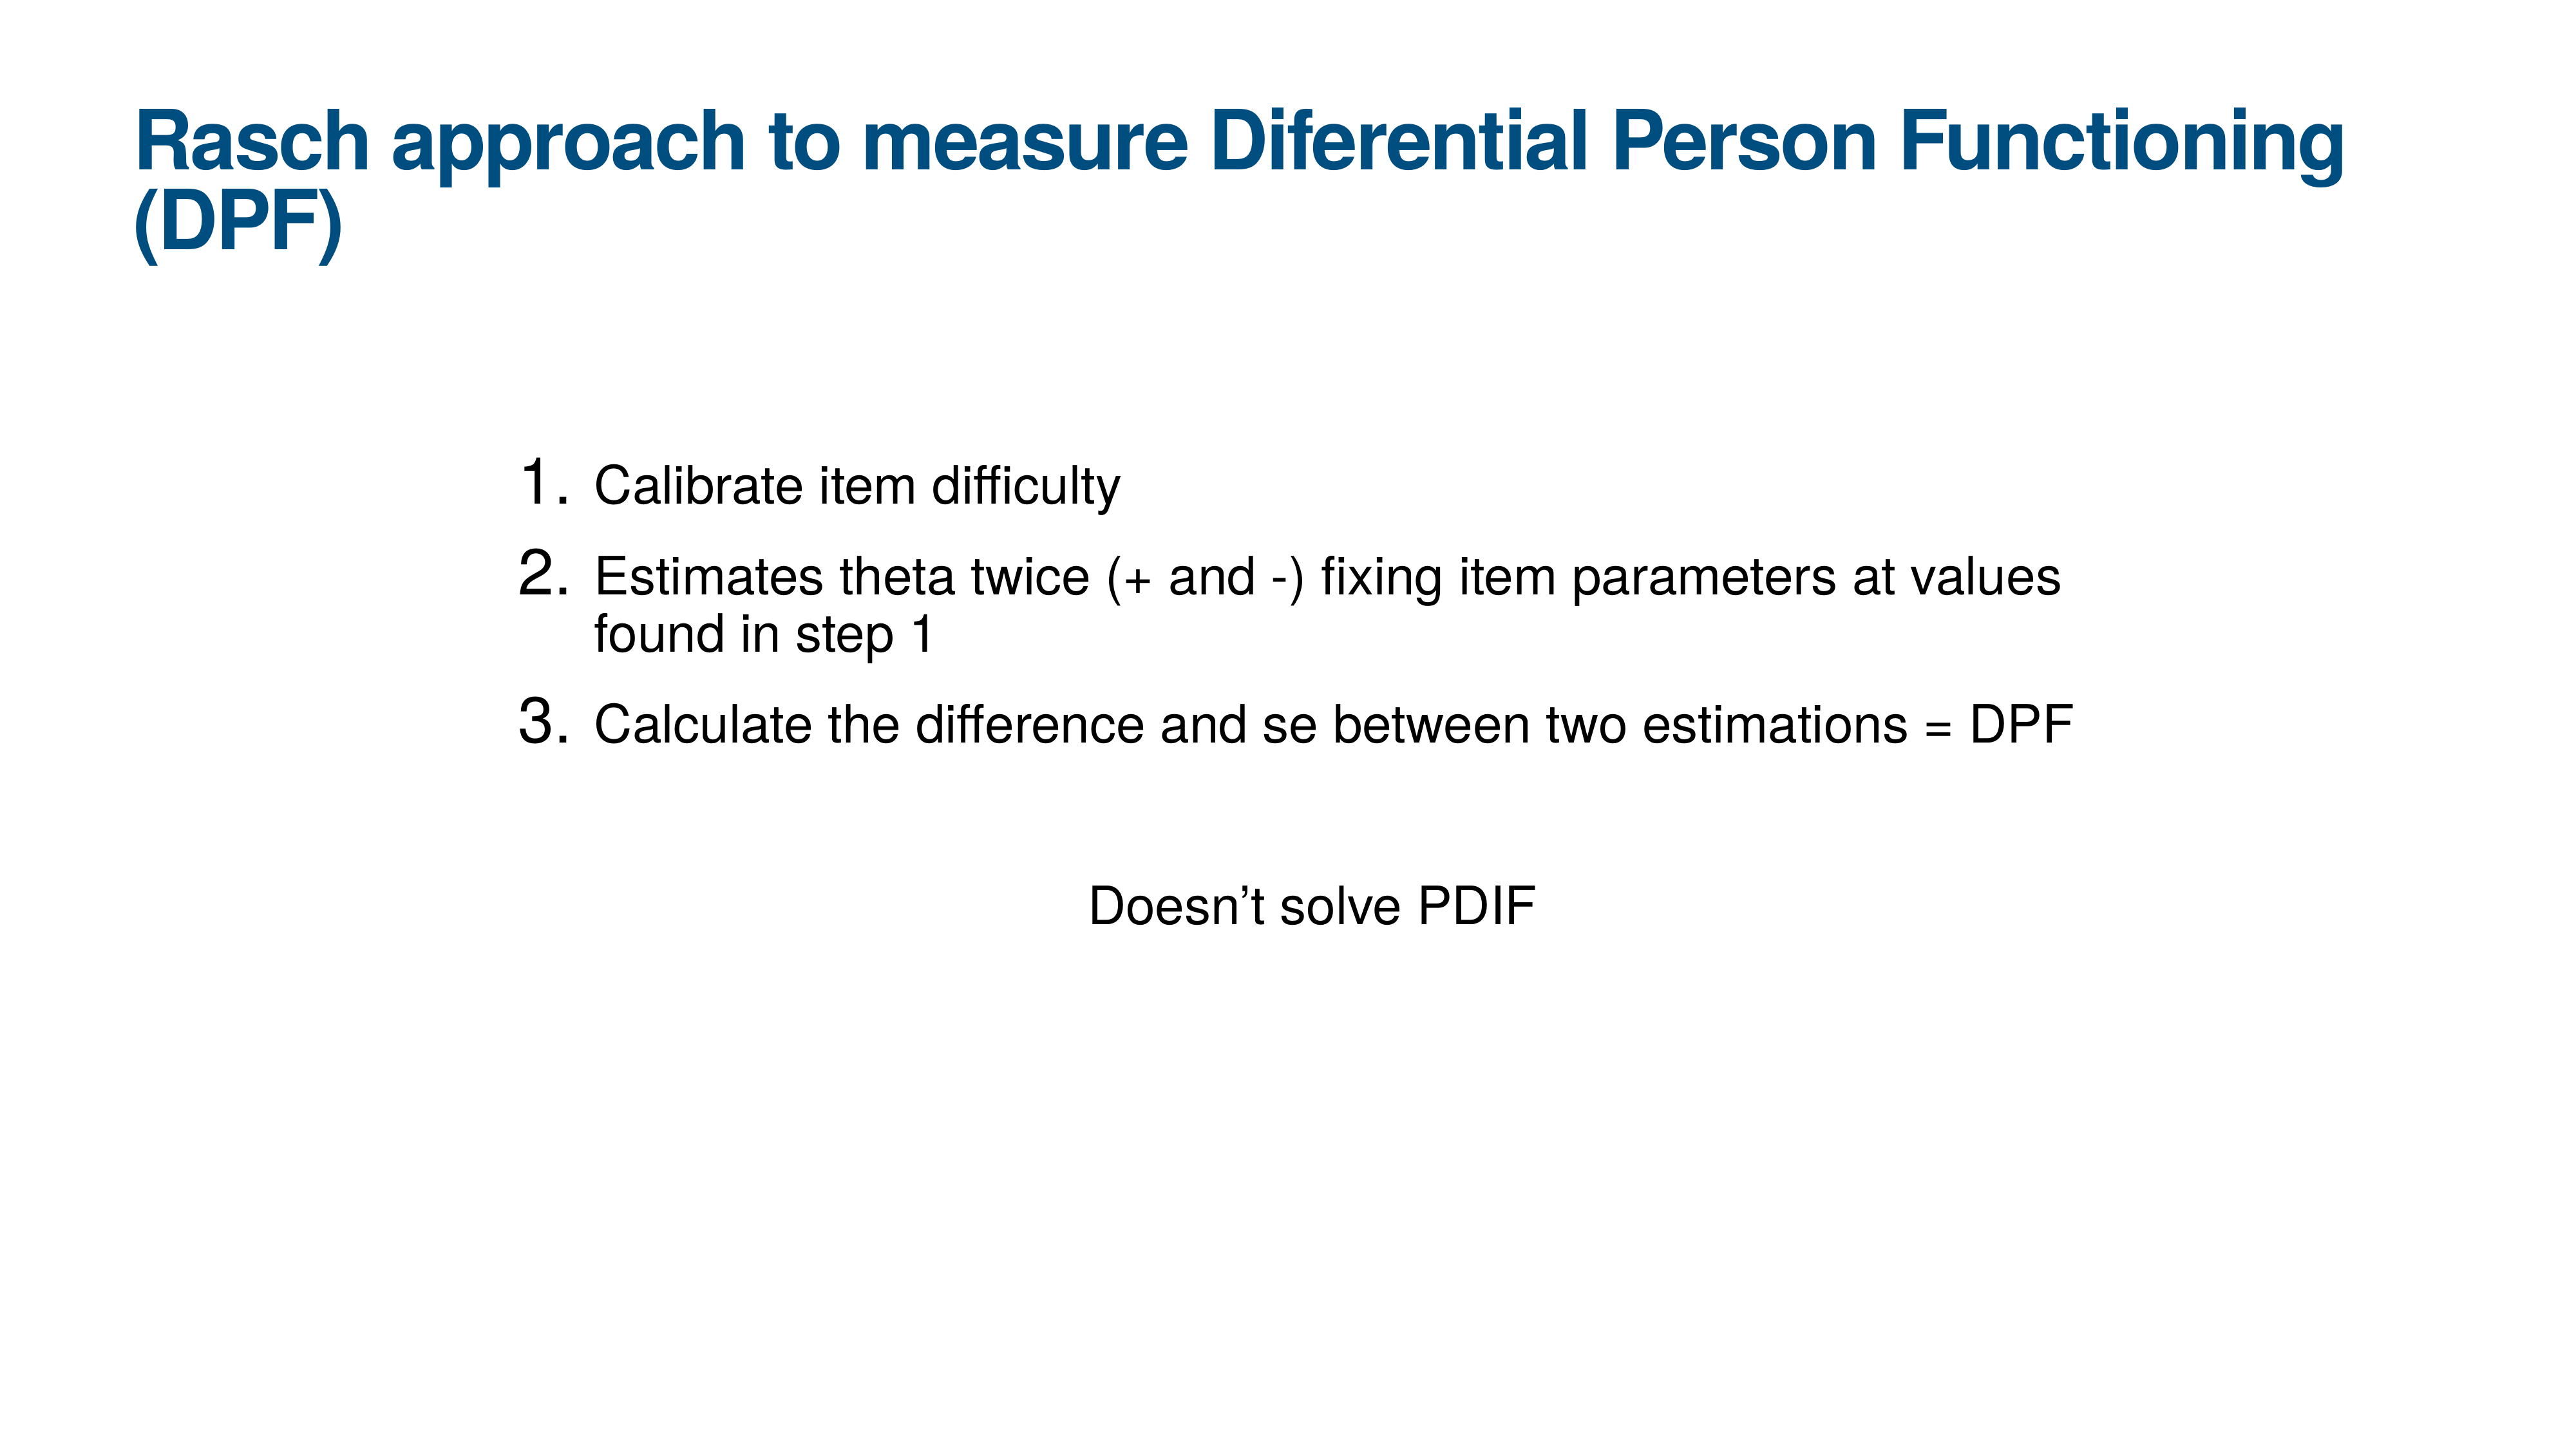

# Rasch approach to measure Diferential Person Functioning (DPF)
Calibrate item difficulty
Estimates theta twice (+ and -) fixing item parameters at values found in step 1
Calculate the difference and se between two estimations = DPF

Doesn’t solve PDIF